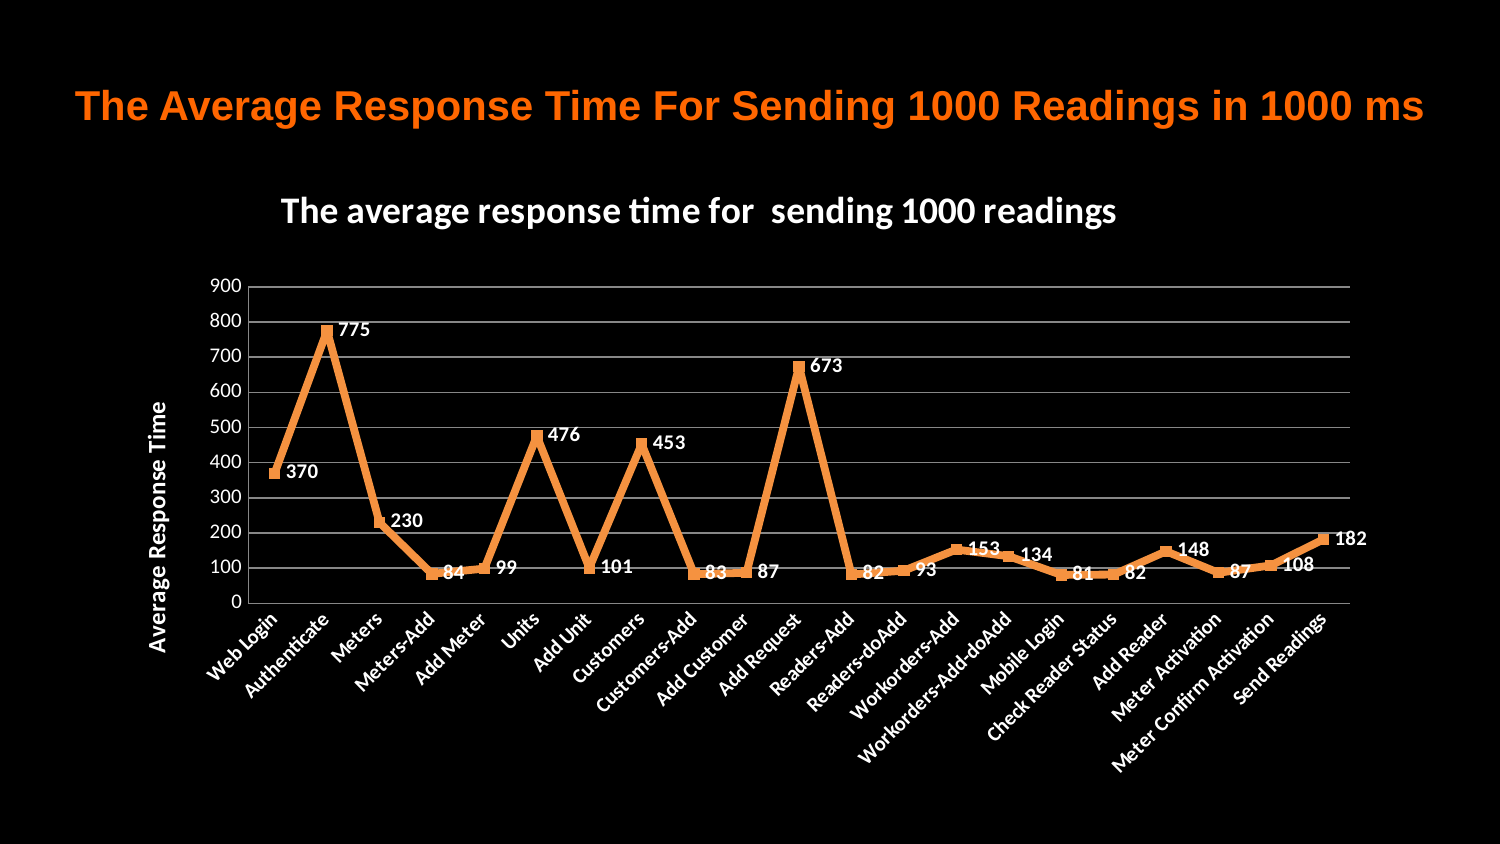

# The Average Response Time For Sending 1000 Readings in 1000 ms

### Chart: The average response time for  sending 1000 readings

| Category |  |
|---|---|
| Web Login | 370.0 |
| Authenticate | 775.0 |
| Meters | 230.0 |
| Meters-Add | 84.0 |
| Add Meter | 99.0 |
| Units | 476.0 |
| Add Unit | 101.0 |
| Customers | 453.0 |
| Customers-Add | 83.0 |
| Add Customer | 87.0 |
| Add Request | 673.0 |
| Readers-Add | 82.0 |
| Readers-doAdd | 93.0 |
| Workorders-Add | 153.0 |
| Workorders-Add-doAdd | 134.0 |
| Mobile Login | 81.0 |
| Check Reader Status | 82.0 |
| Add Reader | 148.0 |
| Meter Activation | 87.0 |
| Meter Confirm Activation | 108.0 |
| Send Readings | 182.0 |